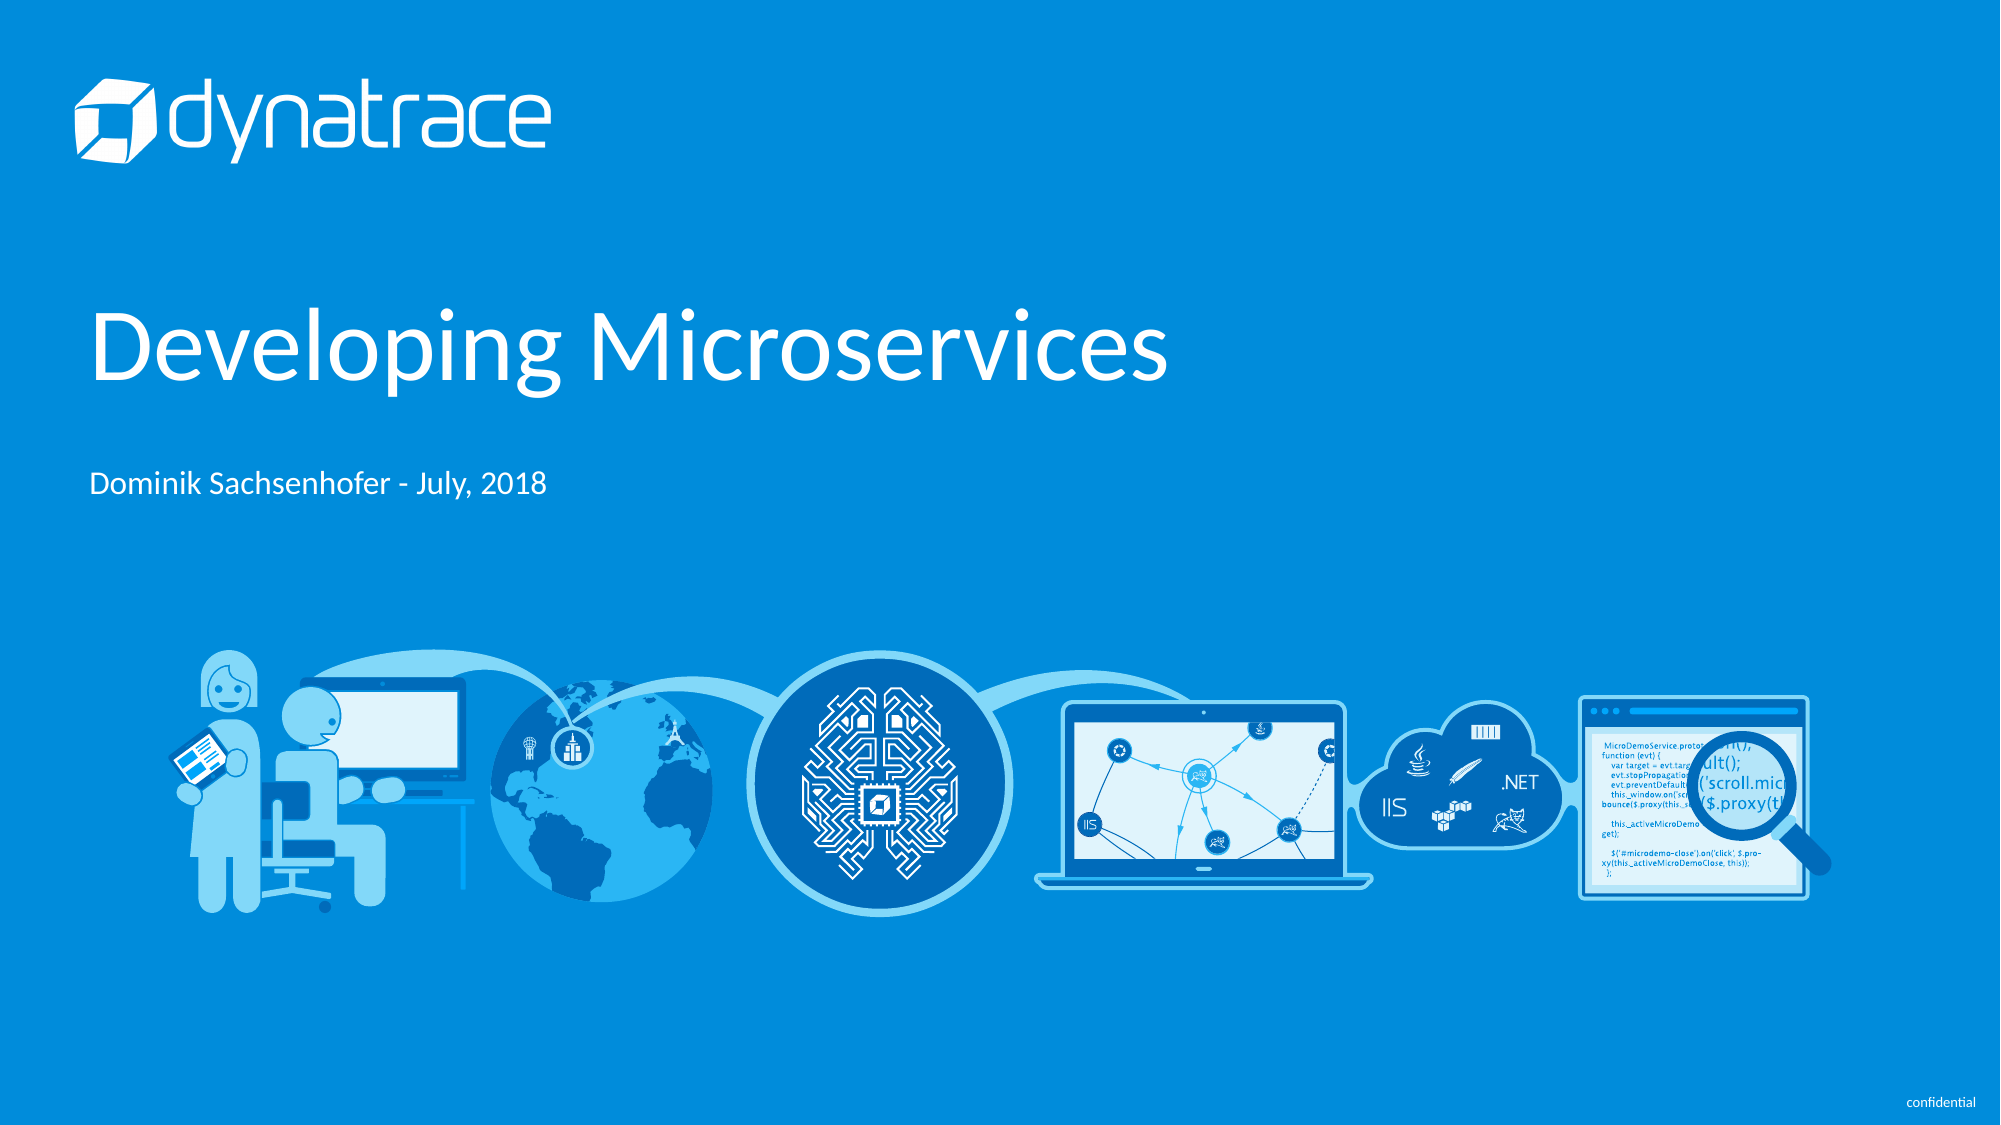

# Developing Microservices
Dominik Sachsenhofer - July, 2018